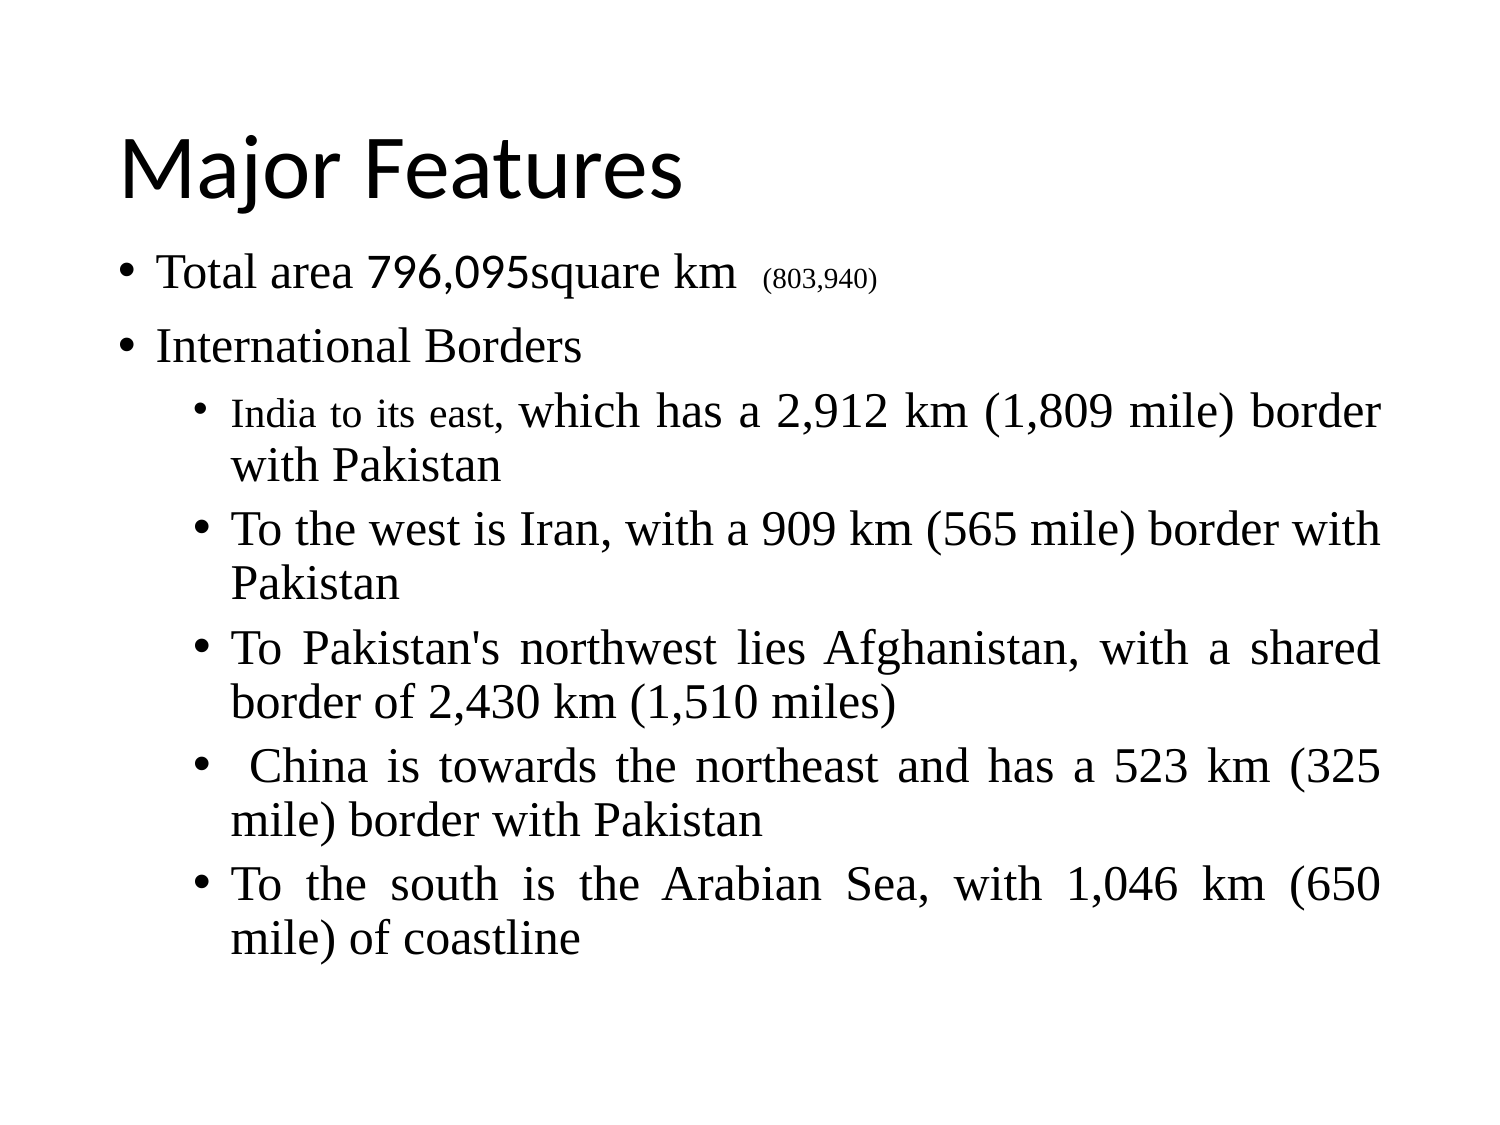

# Major Features
Total area 796,095square km  (803,940)
International Borders
India to its east, which has a 2,912 km (1,809 mile) border with Pakistan
To the west is Iran, with a 909 km (565 mile) border with Pakistan
To Pakistan's northwest lies Afghanistan, with a shared border of 2,430 km (1,510 miles)
 China is towards the northeast and has a 523 km (325 mile) border with Pakistan
To the south is the Arabian Sea, with 1,046 km (650 mile) of coastline